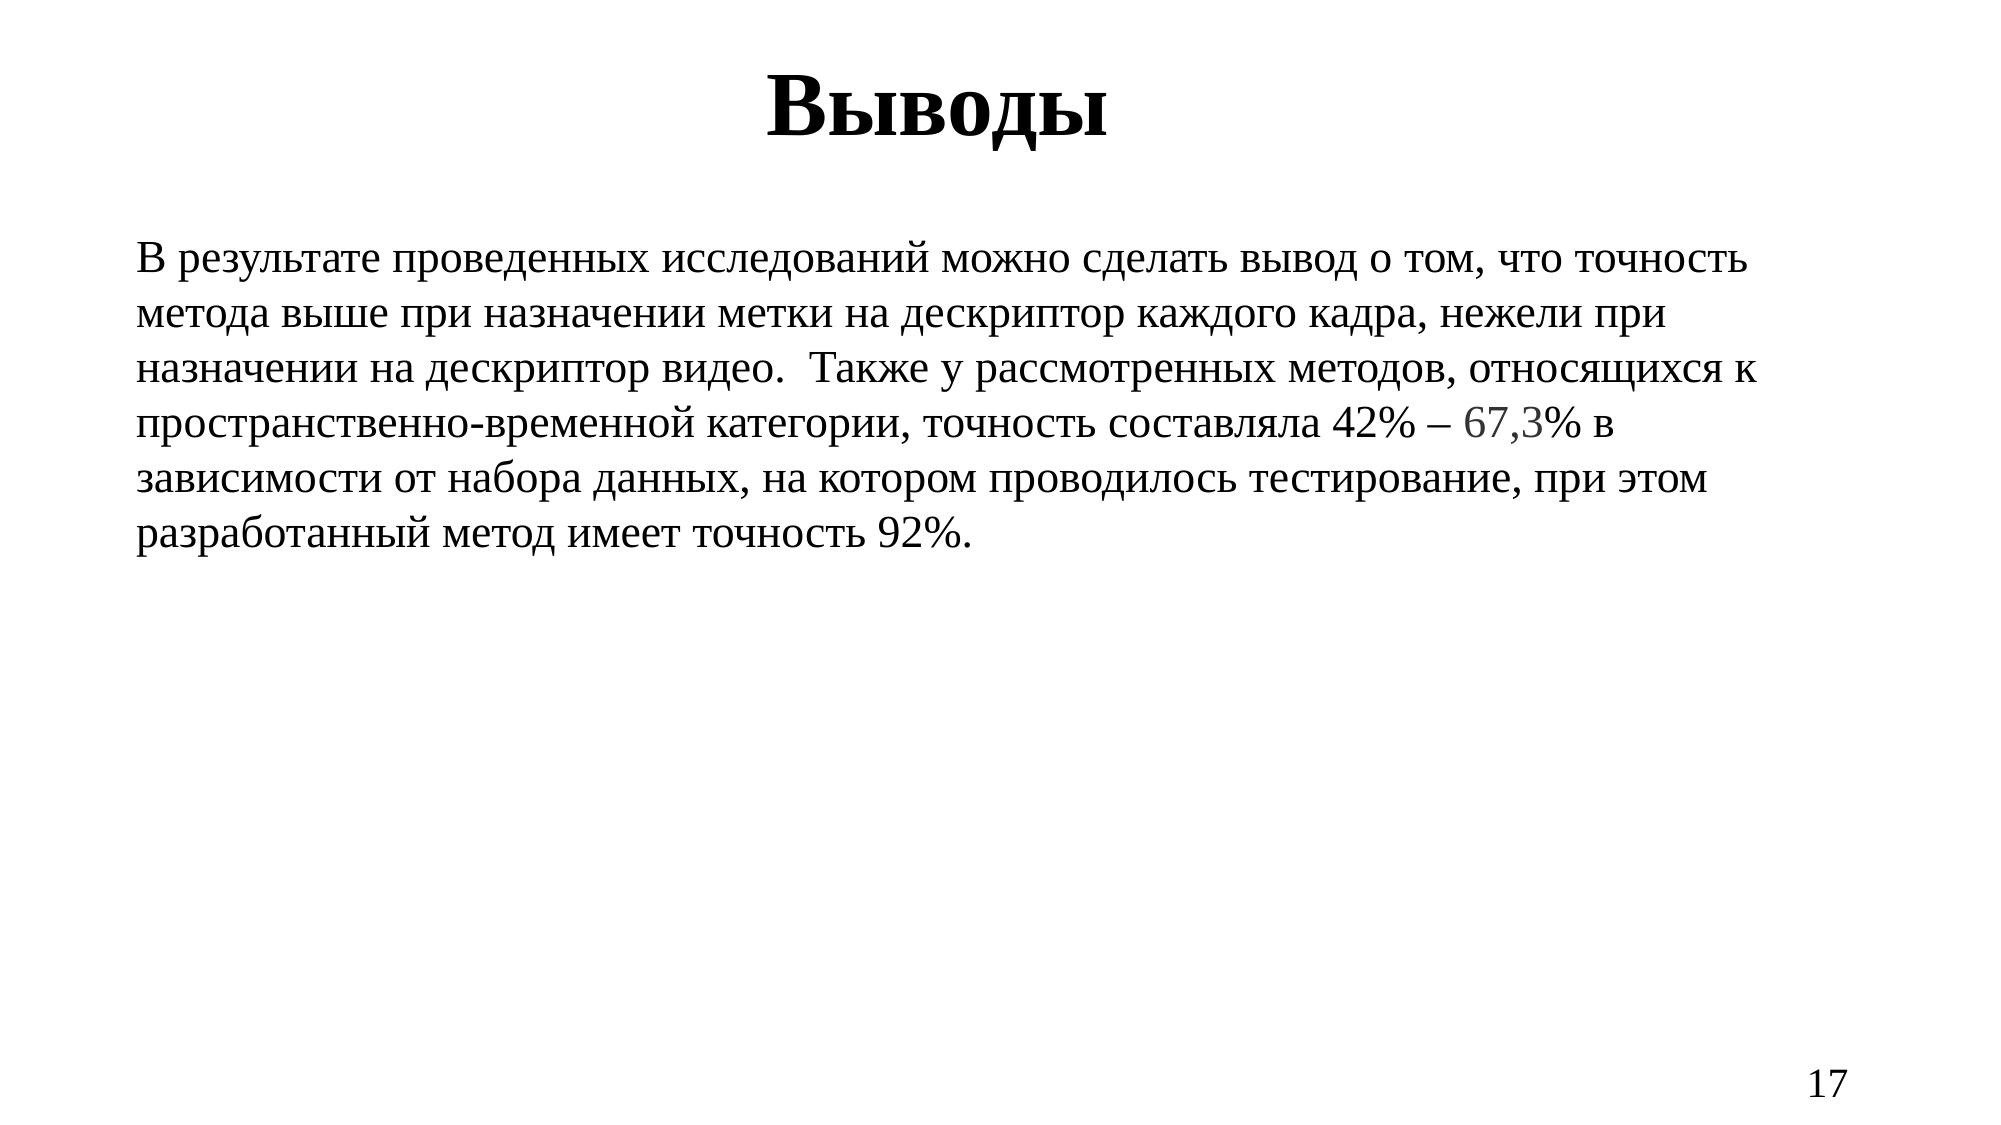

# Выводы
В результате проведенных исследований можно сделать вывод о том, что точность метода выше при назначении метки на дескриптор каждого кадра, нежели при назначении на дескриптор видео.  Также у рассмотренных методов, относящихся к пространственно-временной категории, точность составляла 42% – 67,3% в зависимости от набора данных, на котором проводилось тестирование, при этом разработанный метод имеет точность 92%.

17